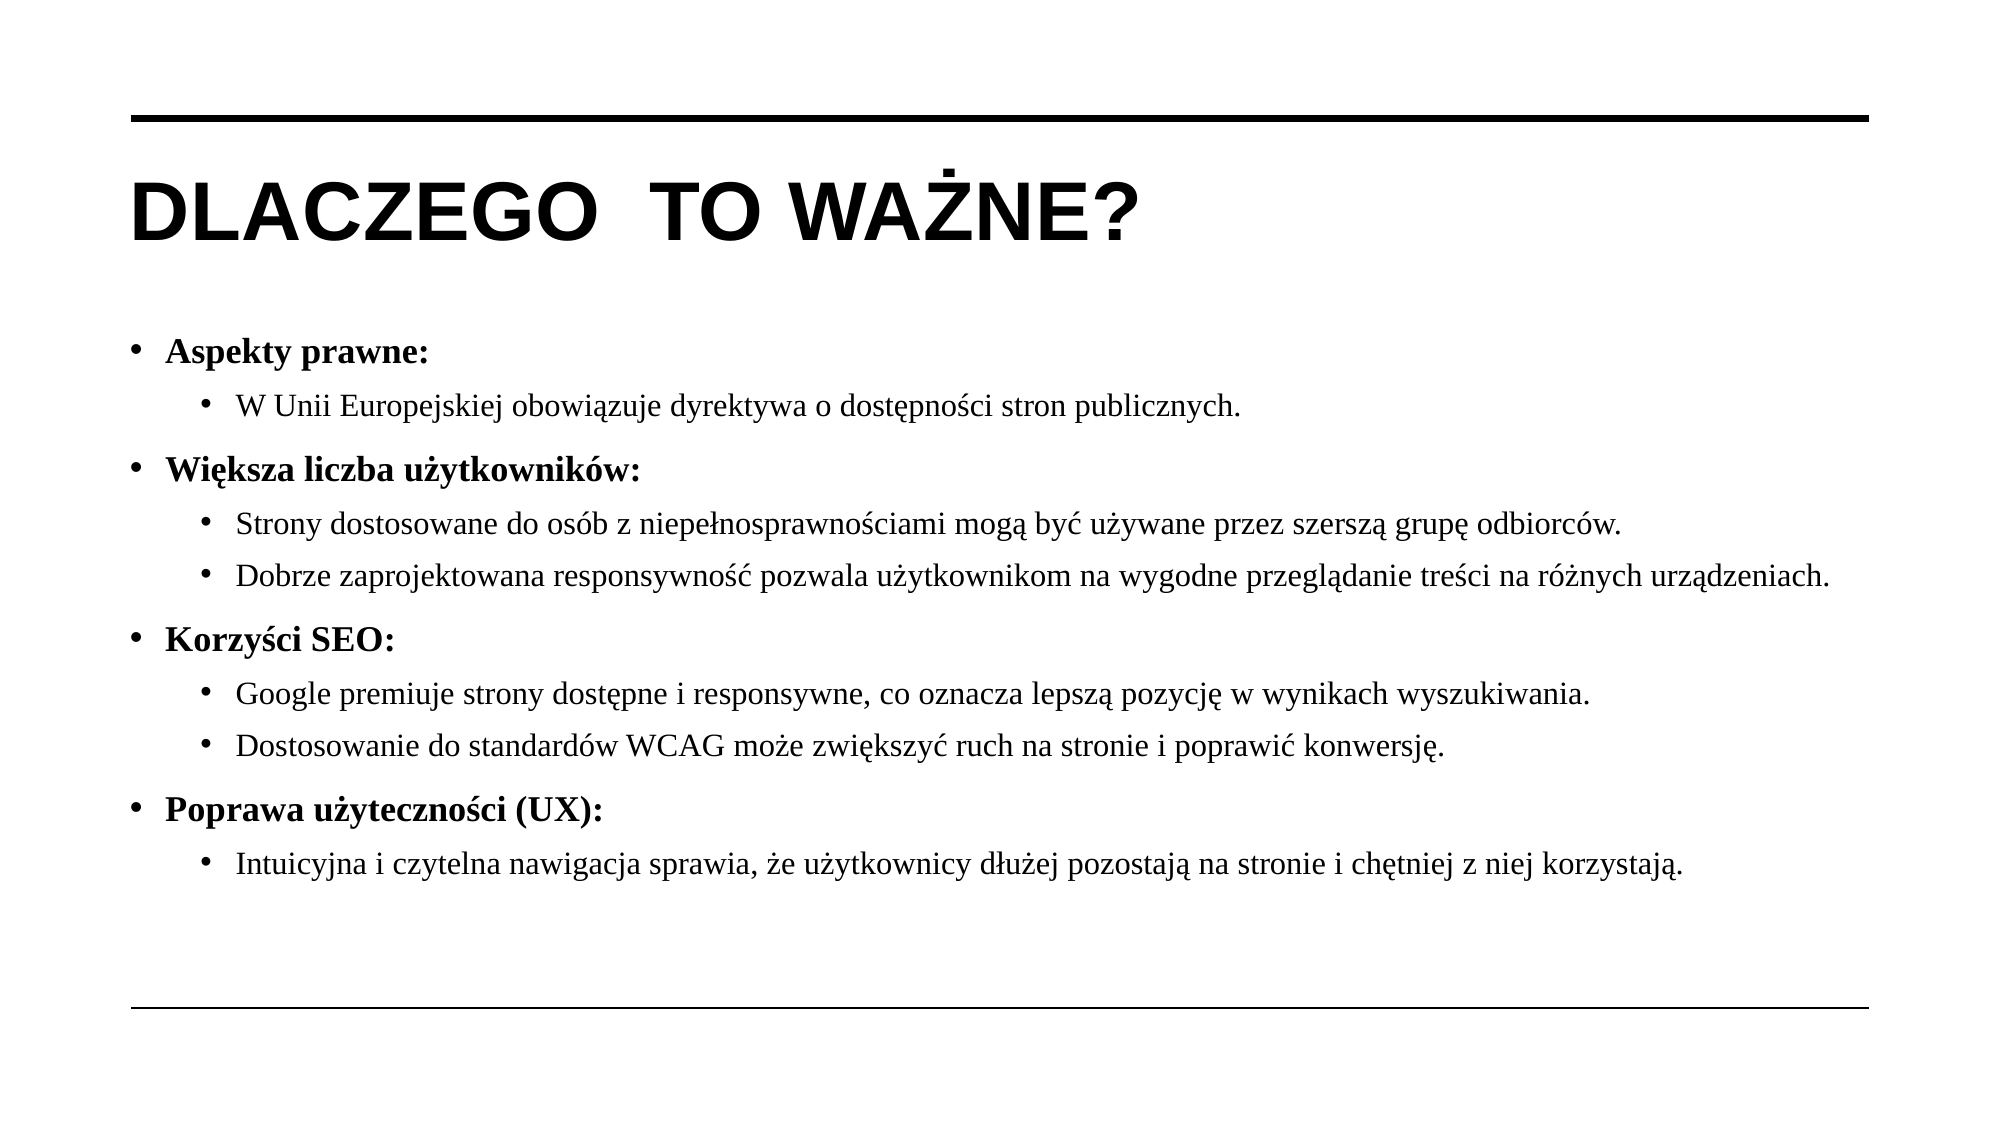

# Dlaczego  to ważne?

Aspekty prawne:
W Unii Europejskiej obowiązuje dyrektywa o dostępności stron publicznych.
Większa liczba użytkowników:
Strony dostosowane do osób z niepełnosprawnościami mogą być używane przez szerszą grupę odbiorców.
Dobrze zaprojektowana responsywność pozwala użytkownikom na wygodne przeglądanie treści na różnych urządzeniach.
Korzyści SEO:
Google premiuje strony dostępne i responsywne, co oznacza lepszą pozycję w wynikach wyszukiwania.
Dostosowanie do standardów WCAG może zwiększyć ruch na stronie i poprawić konwersję.
Poprawa użyteczności (UX):
Intuicyjna i czytelna nawigacja sprawia, że użytkownicy dłużej pozostają na stronie i chętniej z niej korzystają.